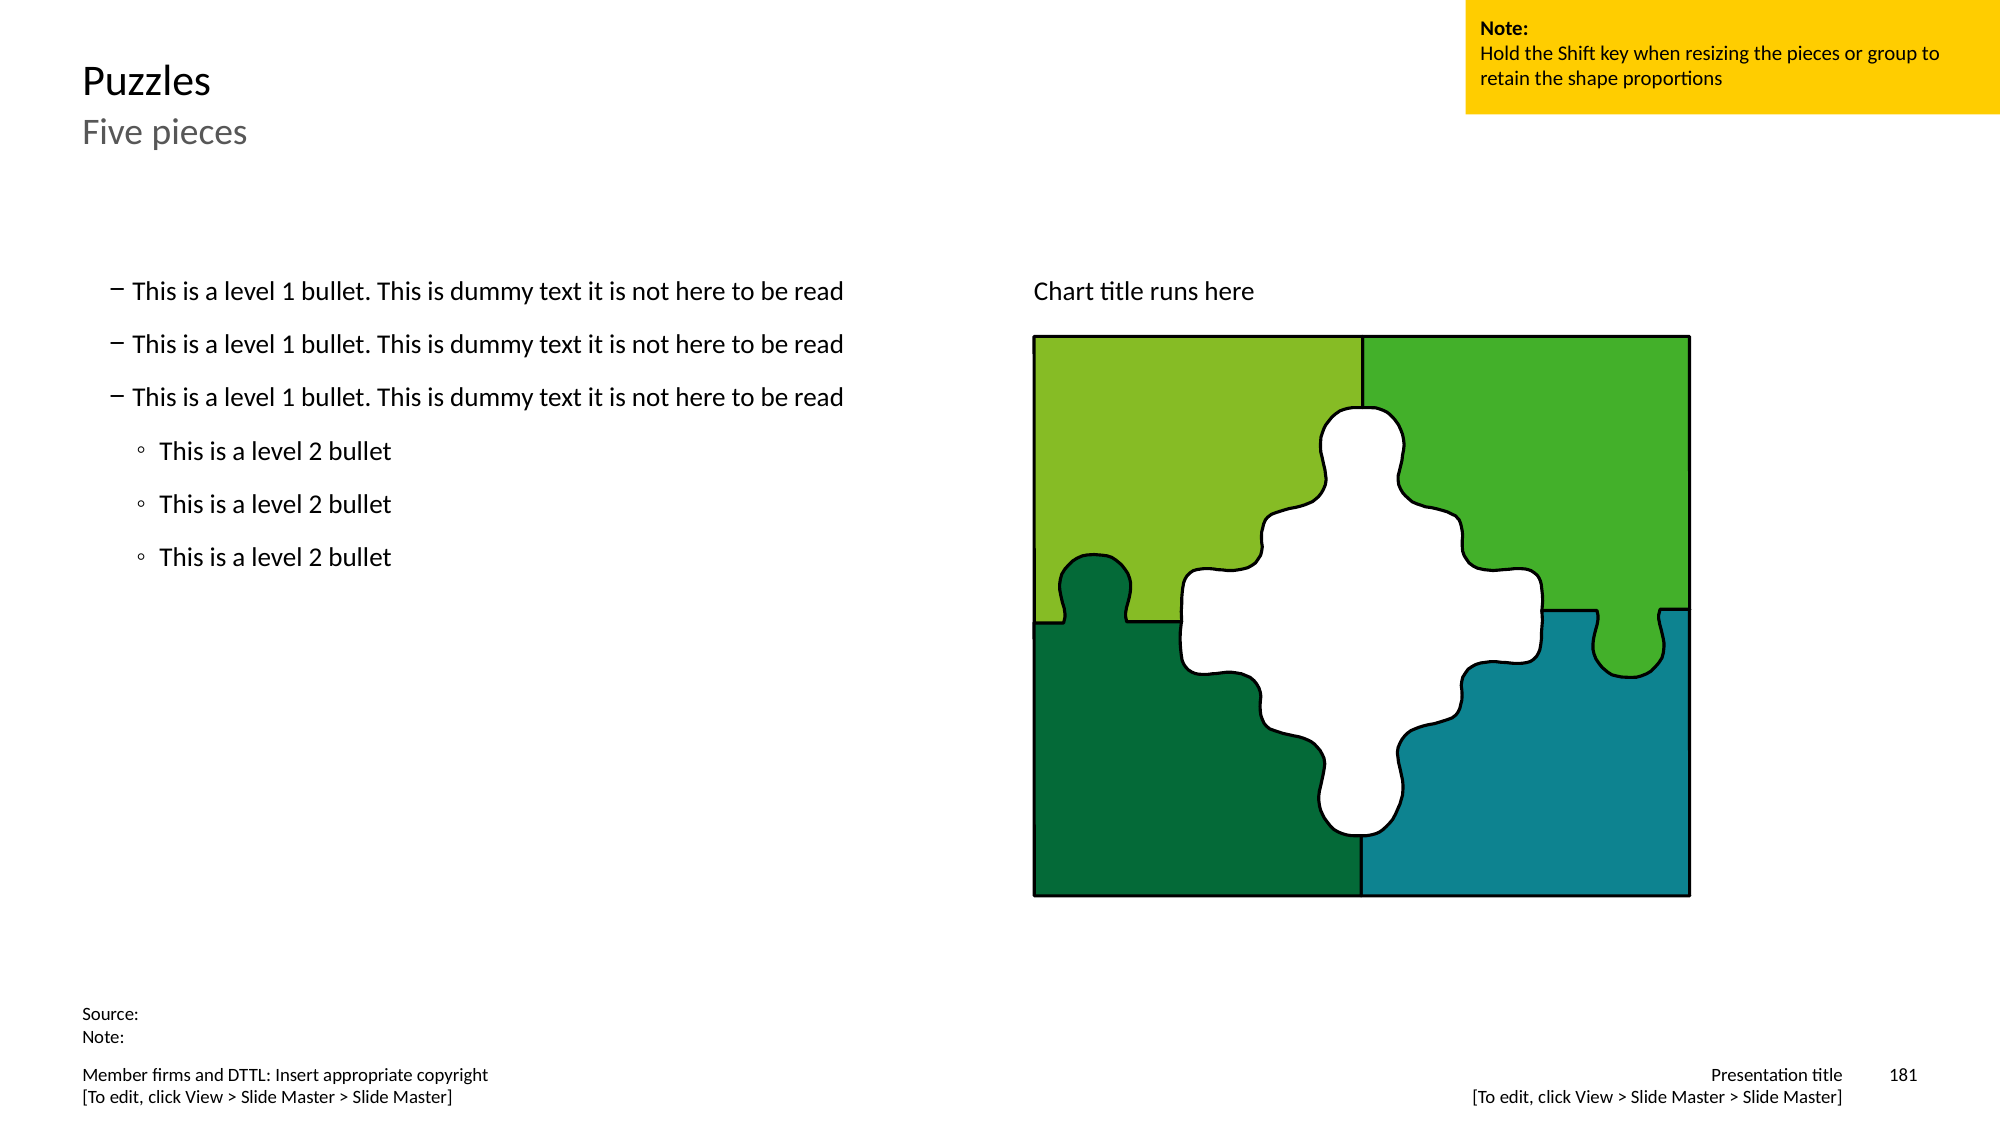

Note:
Hold the Shift key when resizing the pieces or group to retain the shape proportions
# Puzzles
Five pieces
Chart title runs here
This is a level 1 bullet. This is dummy text it is not here to be read
This is a level 1 bullet. This is dummy text it is not here to be read
This is a level 1 bullet. This is dummy text it is not here to be read
This is a level 2 bullet
This is a level 2 bullet
This is a level 2 bullet

Source:
Note: